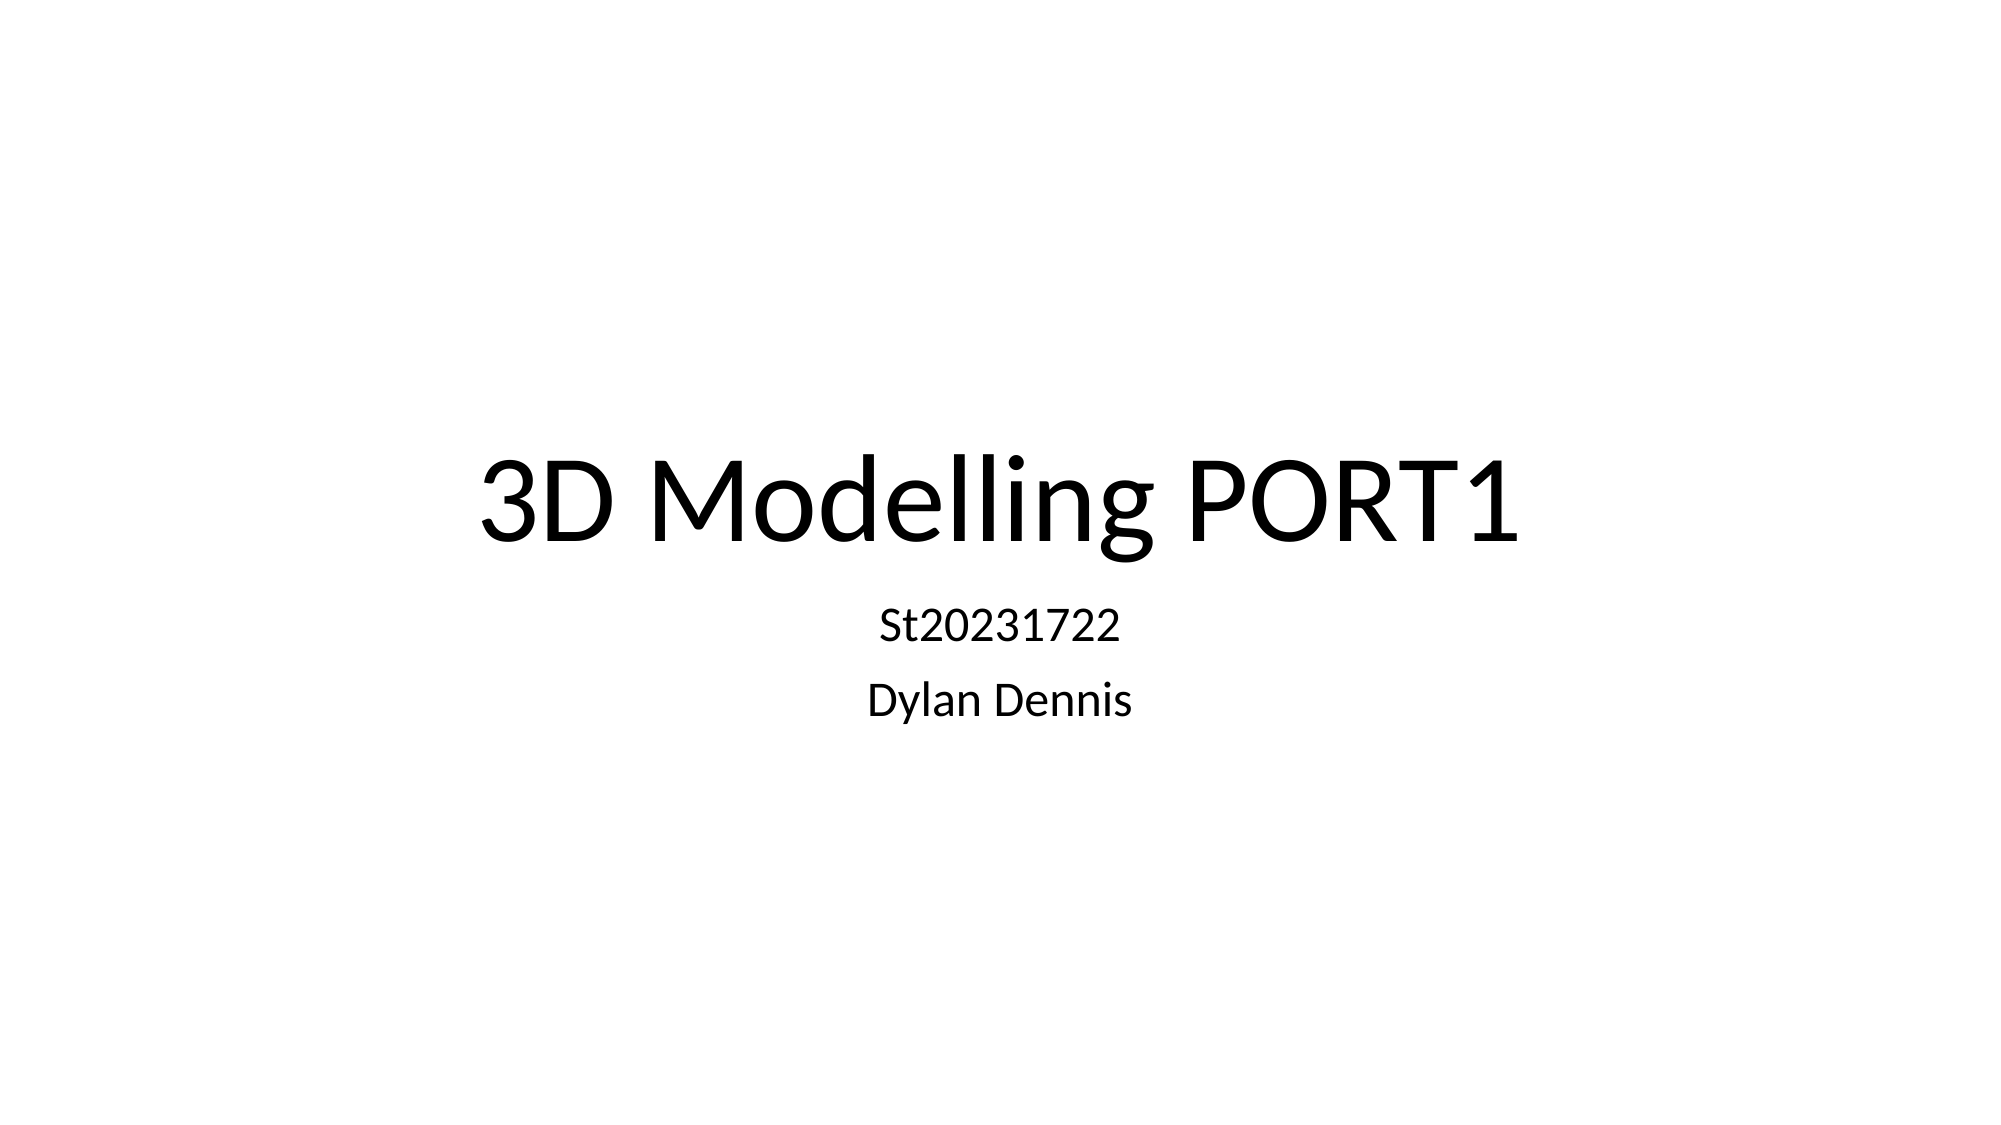

# 3D Modelling PORT1
St20231722
Dylan Dennis